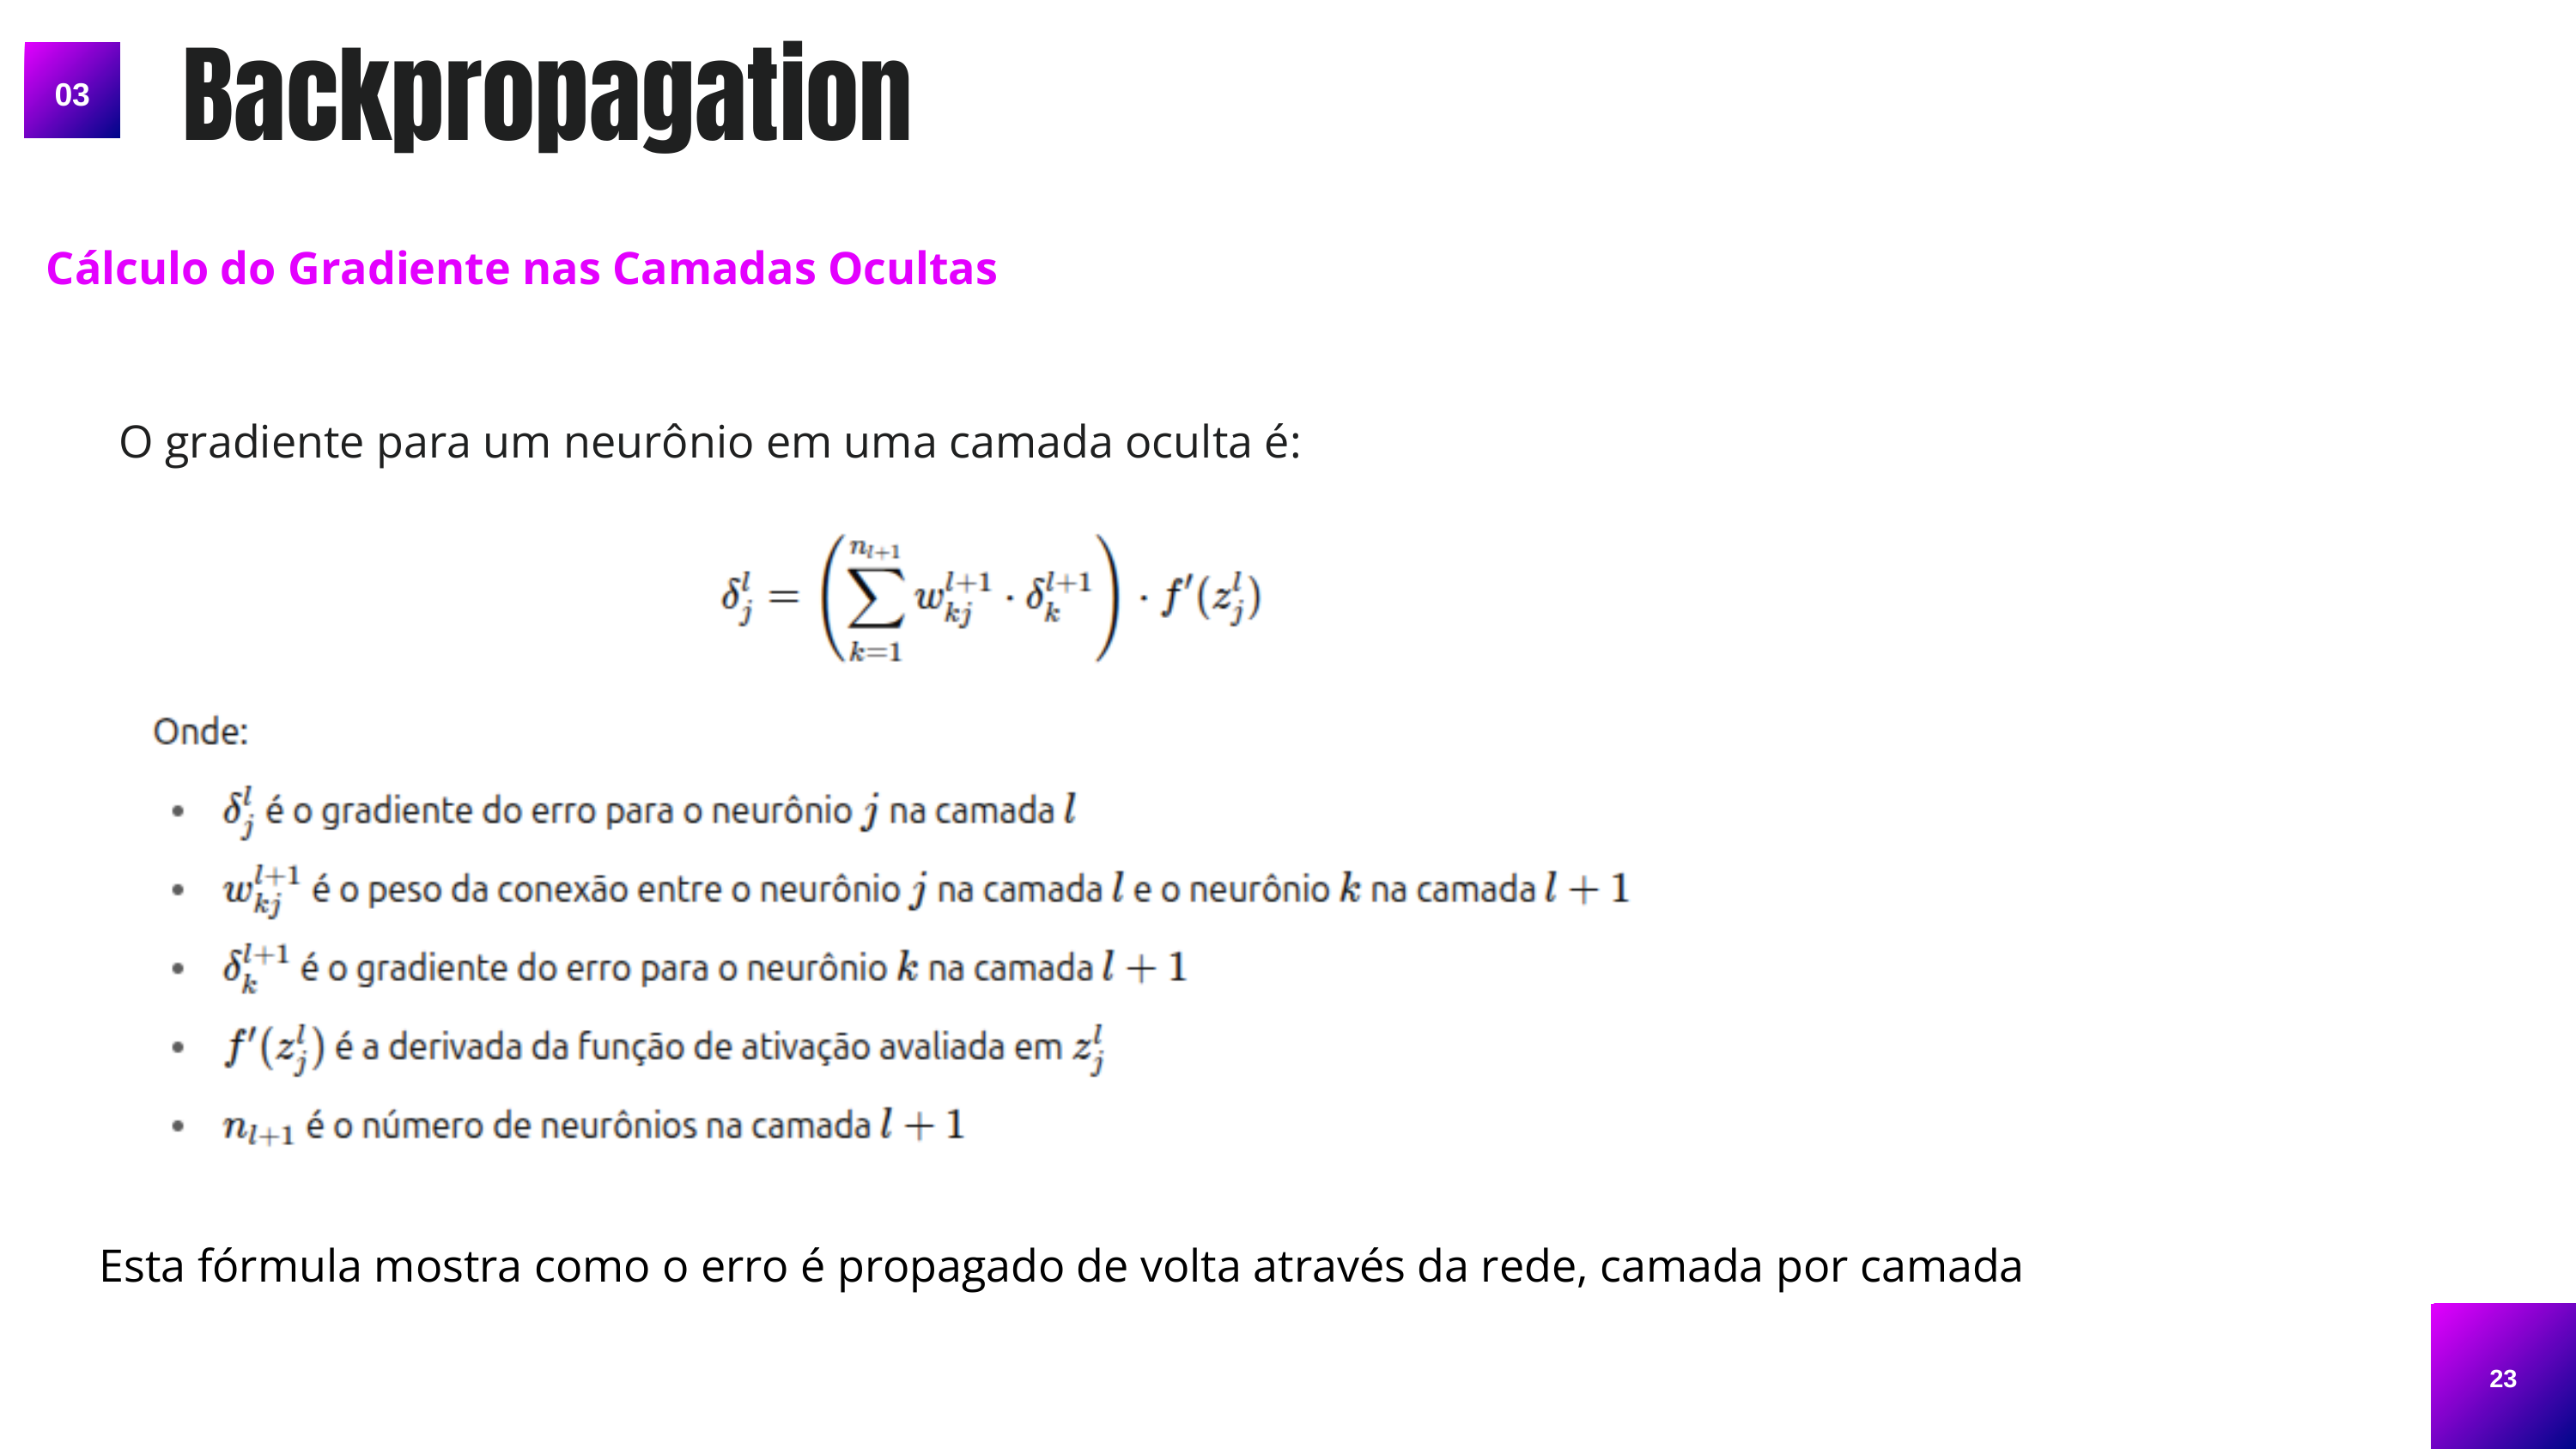

Backpropagation

03
Cálculo do Gradiente nas Camadas Ocultas

O gradiente para um neurônio em uma camada oculta é:

Esta fórmula mostra como o erro é propagado de volta através da rede, camada por camada

23